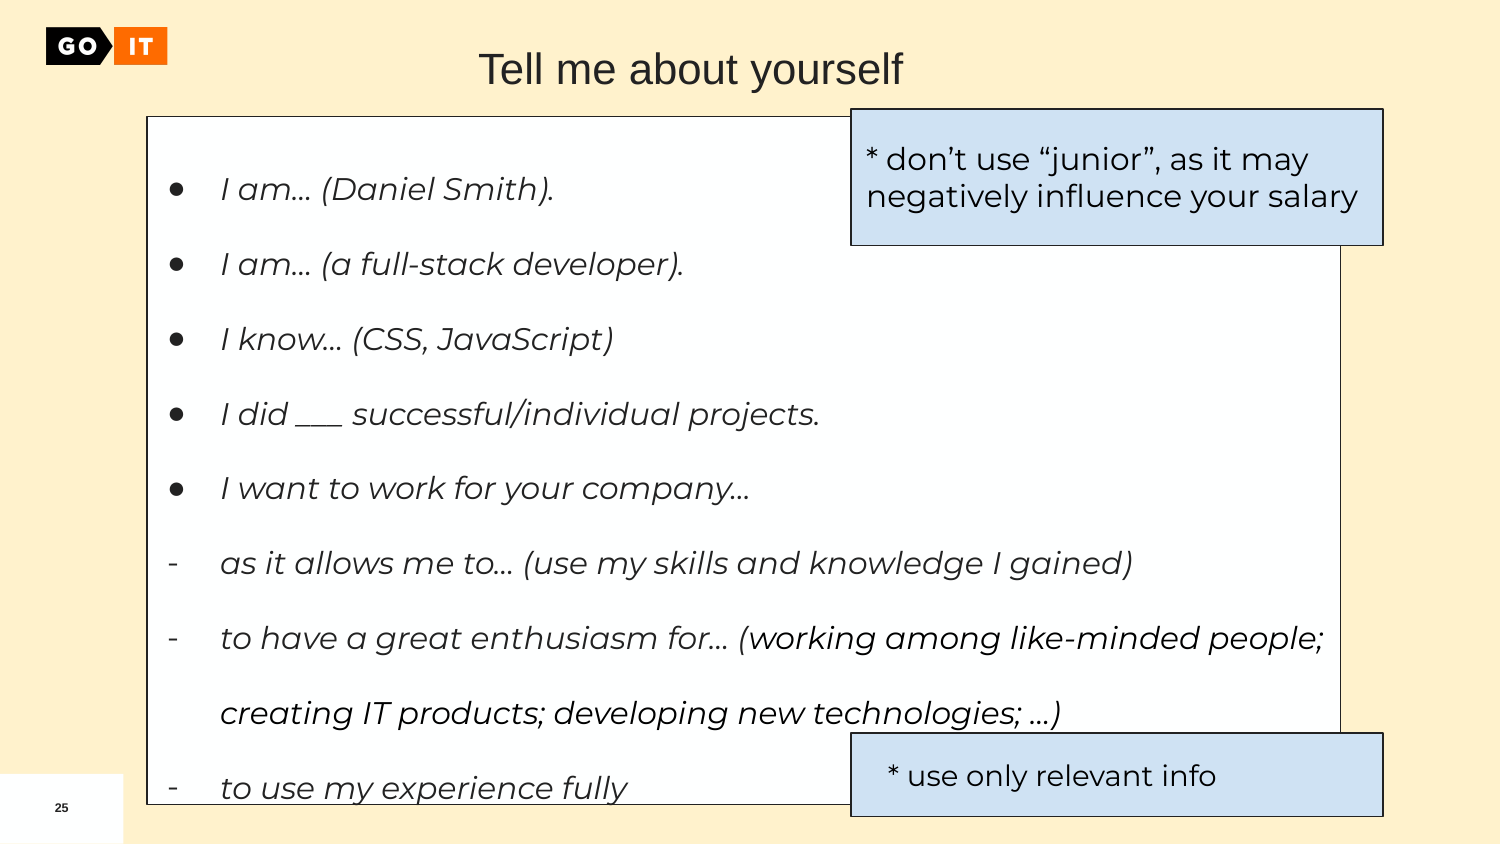

Tell me about yourself

I am… (Daniel Smith).
I am… (a full-stack developer).
I know… (CSS, JavaScript)
I did ___ successful/individual projects.
I want to work for your company…
as it allows me to… (use my skills and knowledge I gained)
to have a great enthusiasm for… (working among like-minded people; creating IT products; developing new technologies; …)
to use my experience fully

* don’t use “junior”, as it may negatively influence your salary

* use only relevant info